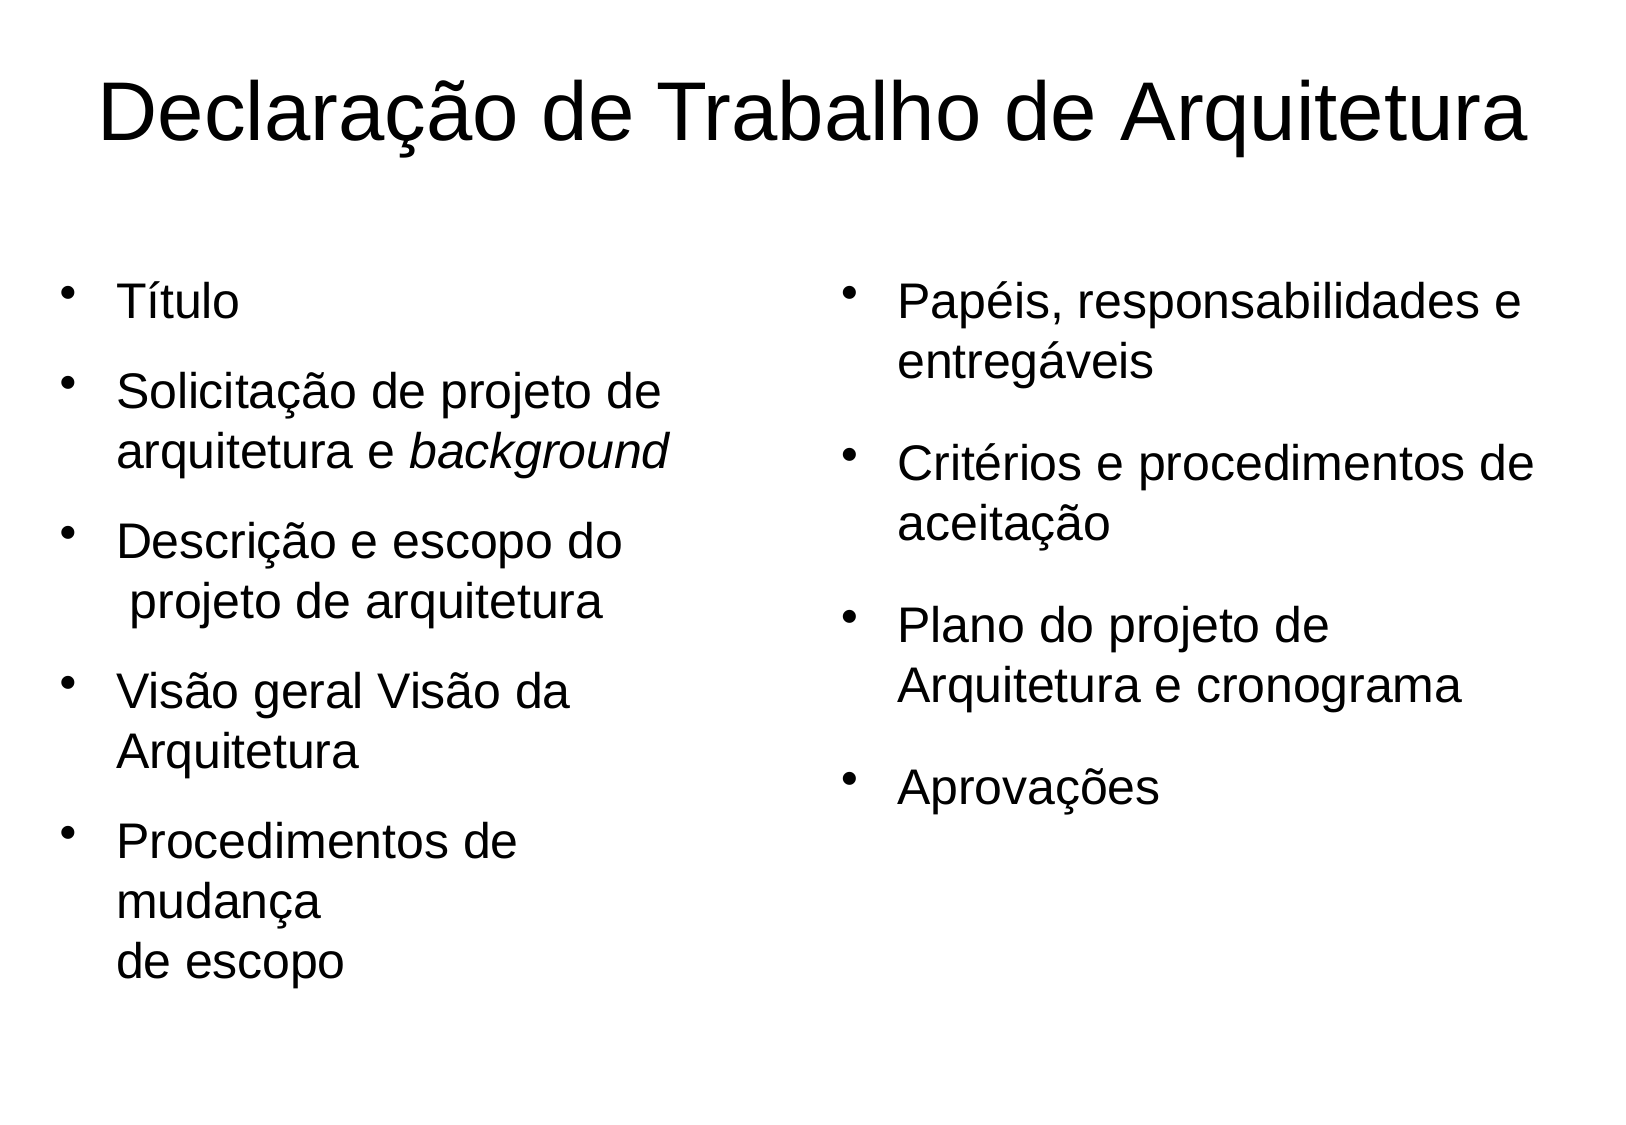

# Declaração de Trabalho de Arquitetura
Título
Solicitação de projeto de
arquitetura e background
Descrição e escopo do  projeto de arquitetura
Visão geral Visão da
Arquitetura
Procedimentos de mudança
de escopo
Papéis, responsabilidades e
entregáveis
Critérios e procedimentos de
aceitação
Plano do projeto de
Arquitetura e cronograma
Aprovações